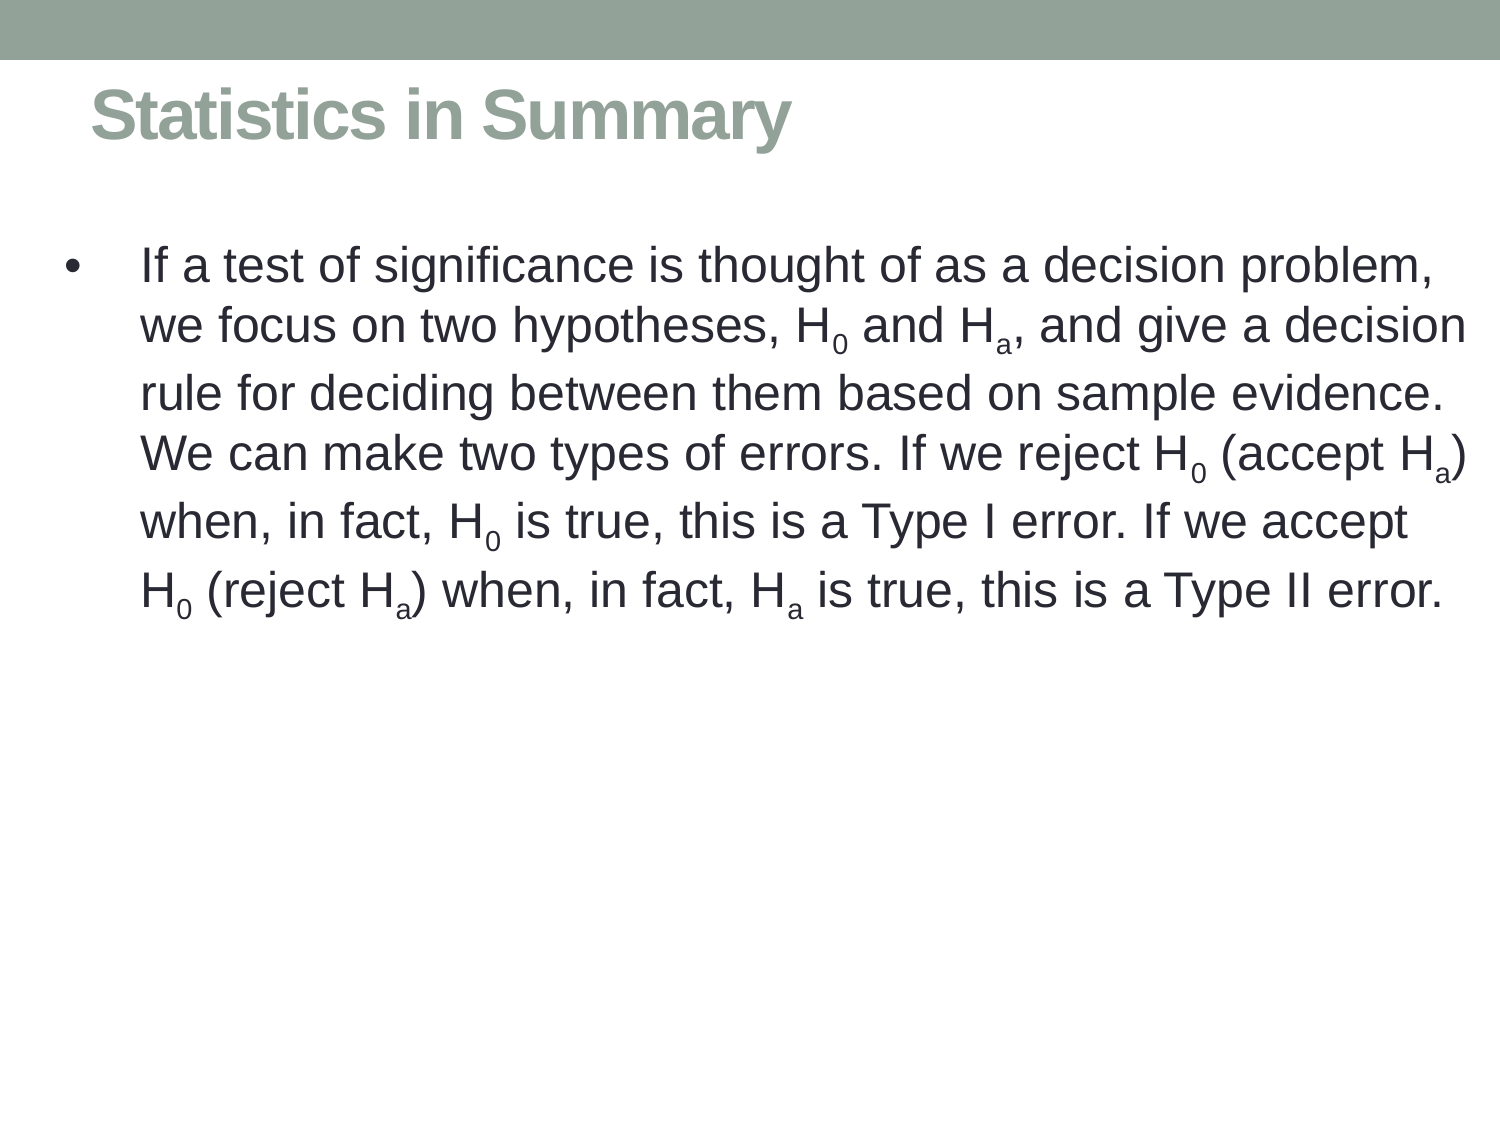

# Statistics in Summary
• 	If a test of significance is thought of as a decision problem, we focus on two hypotheses, H0 and Ha, and give a decision rule for deciding between them based on sample evidence. We can make two types of errors. If we reject H0 (accept Ha) when, in fact, H0 is true, this is a Type I error. If we accept H0 (reject Ha) when, in fact, Ha is true, this is a Type II error.